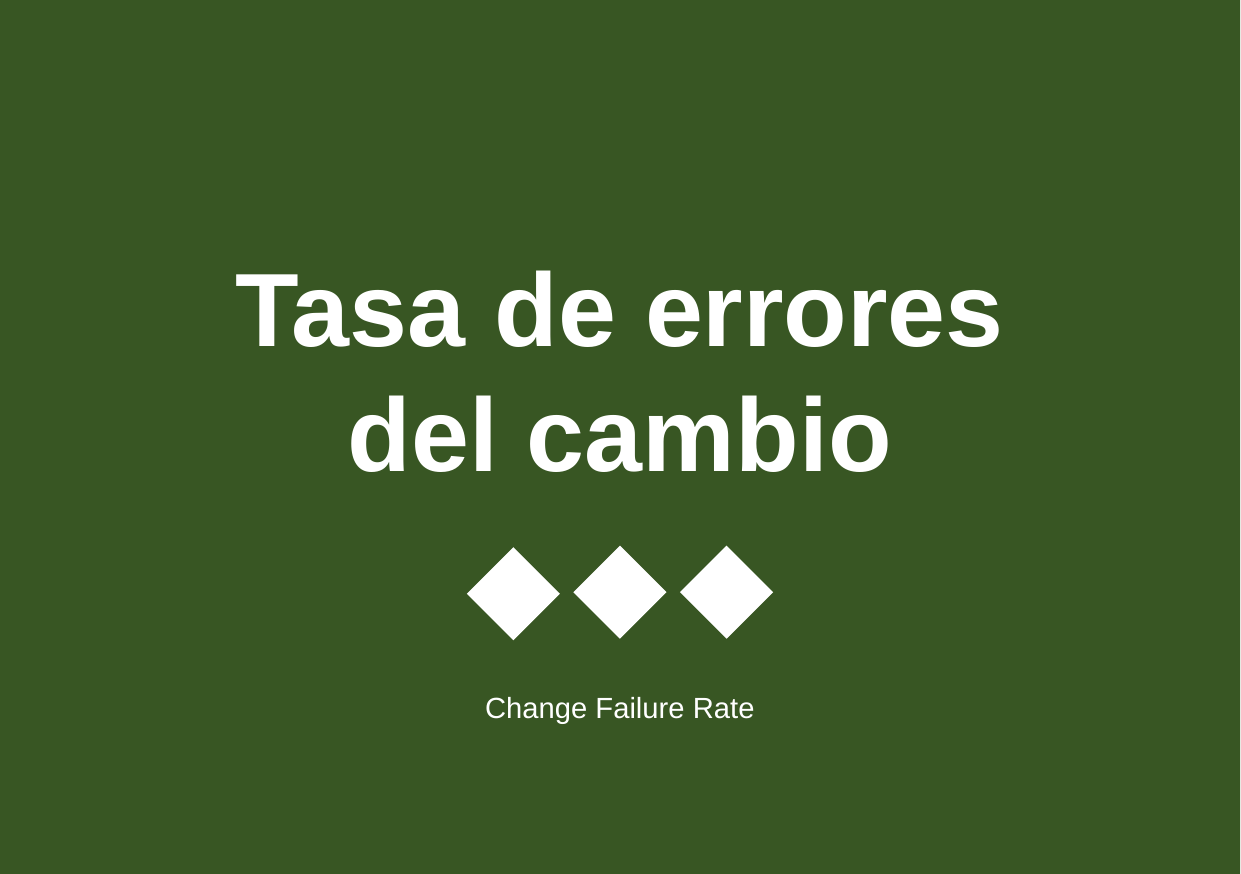

Tasa de errores del cambio

Change Failure Rate